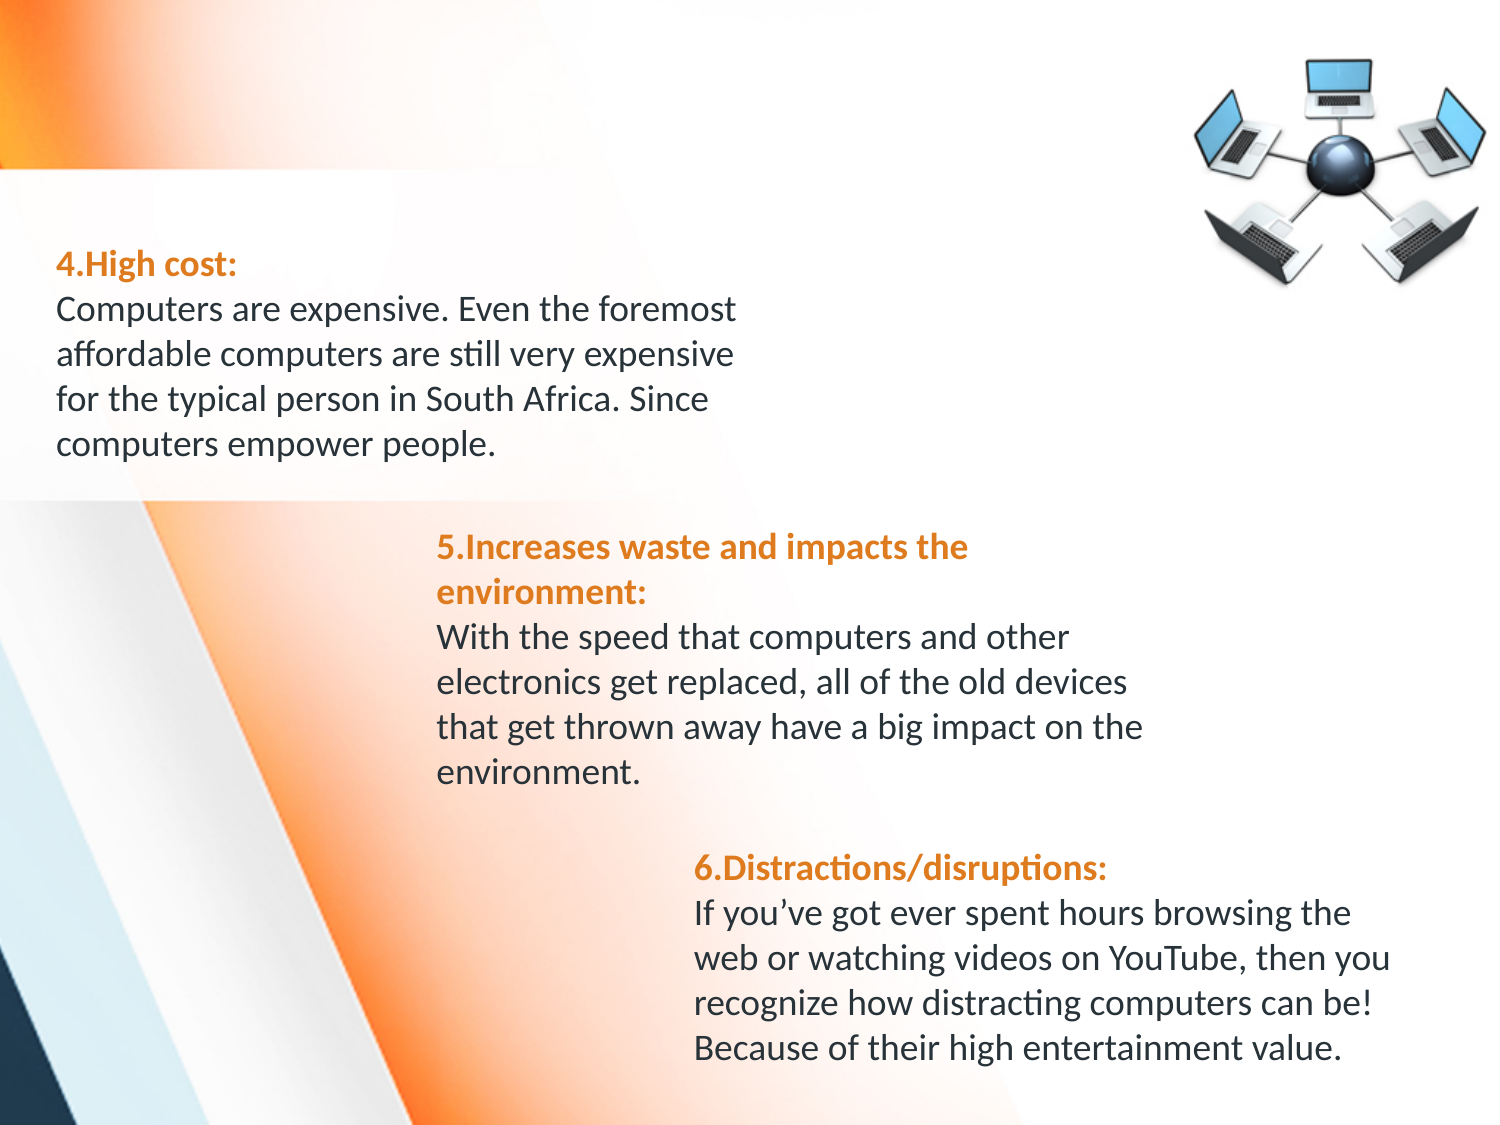

4.High cost:
Computers are expensive. Even the foremost affordable computers are still very expensive for the typical person in South Africa. Since computers empower people.
#
5.Increases waste and impacts the environment:
With the speed that computers and other electronics get replaced, all of the old devices that get thrown away have a big impact on the environment.
6.Distractions/disruptions:
If you’ve got ever spent hours browsing the web or watching videos on YouTube, then you recognize how distracting computers can be! Because of their high entertainment value.